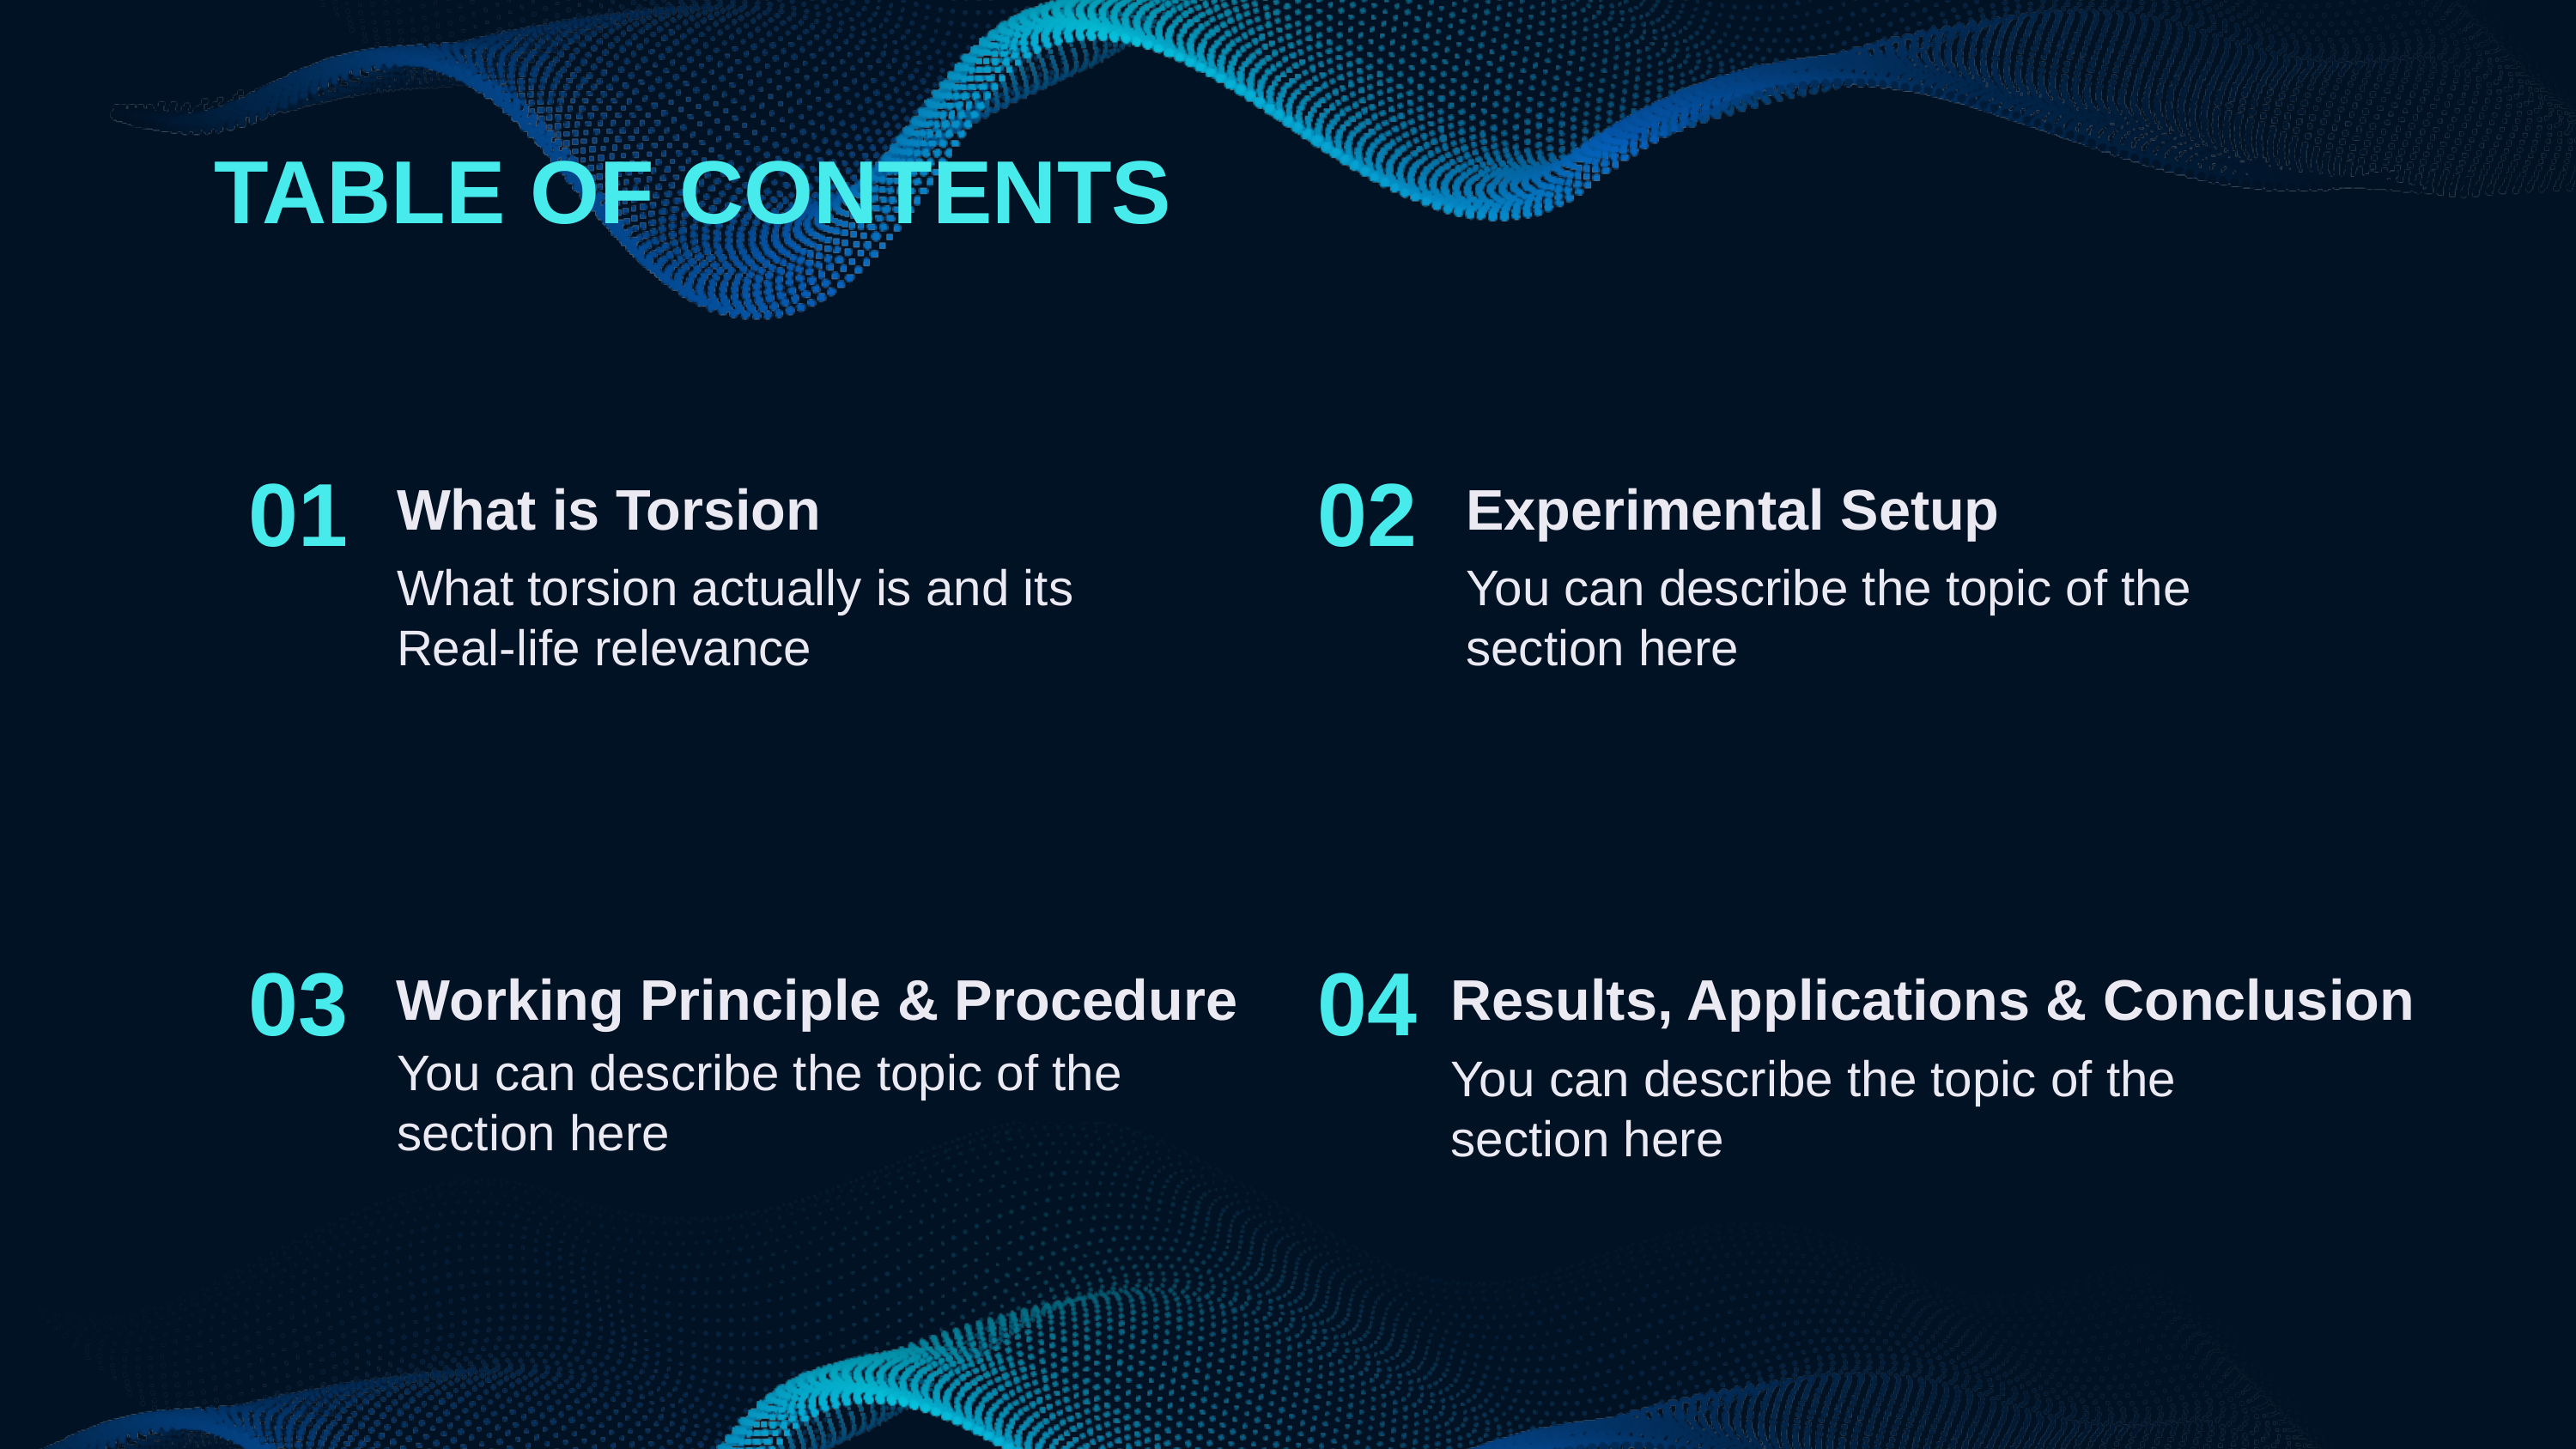

TABLE OF CONTENTS
01
02
What is Torsion
Experimental Setup
What torsion actually is and its
Real-life relevance
You can describe the topic of the section here
03
04
Working Principle & Procedure
Results, Applications & Conclusion
You can describe the topic of the section here
You can describe the topic of the section here

You can describe the topic of the section here
You can describe the topic of the section here